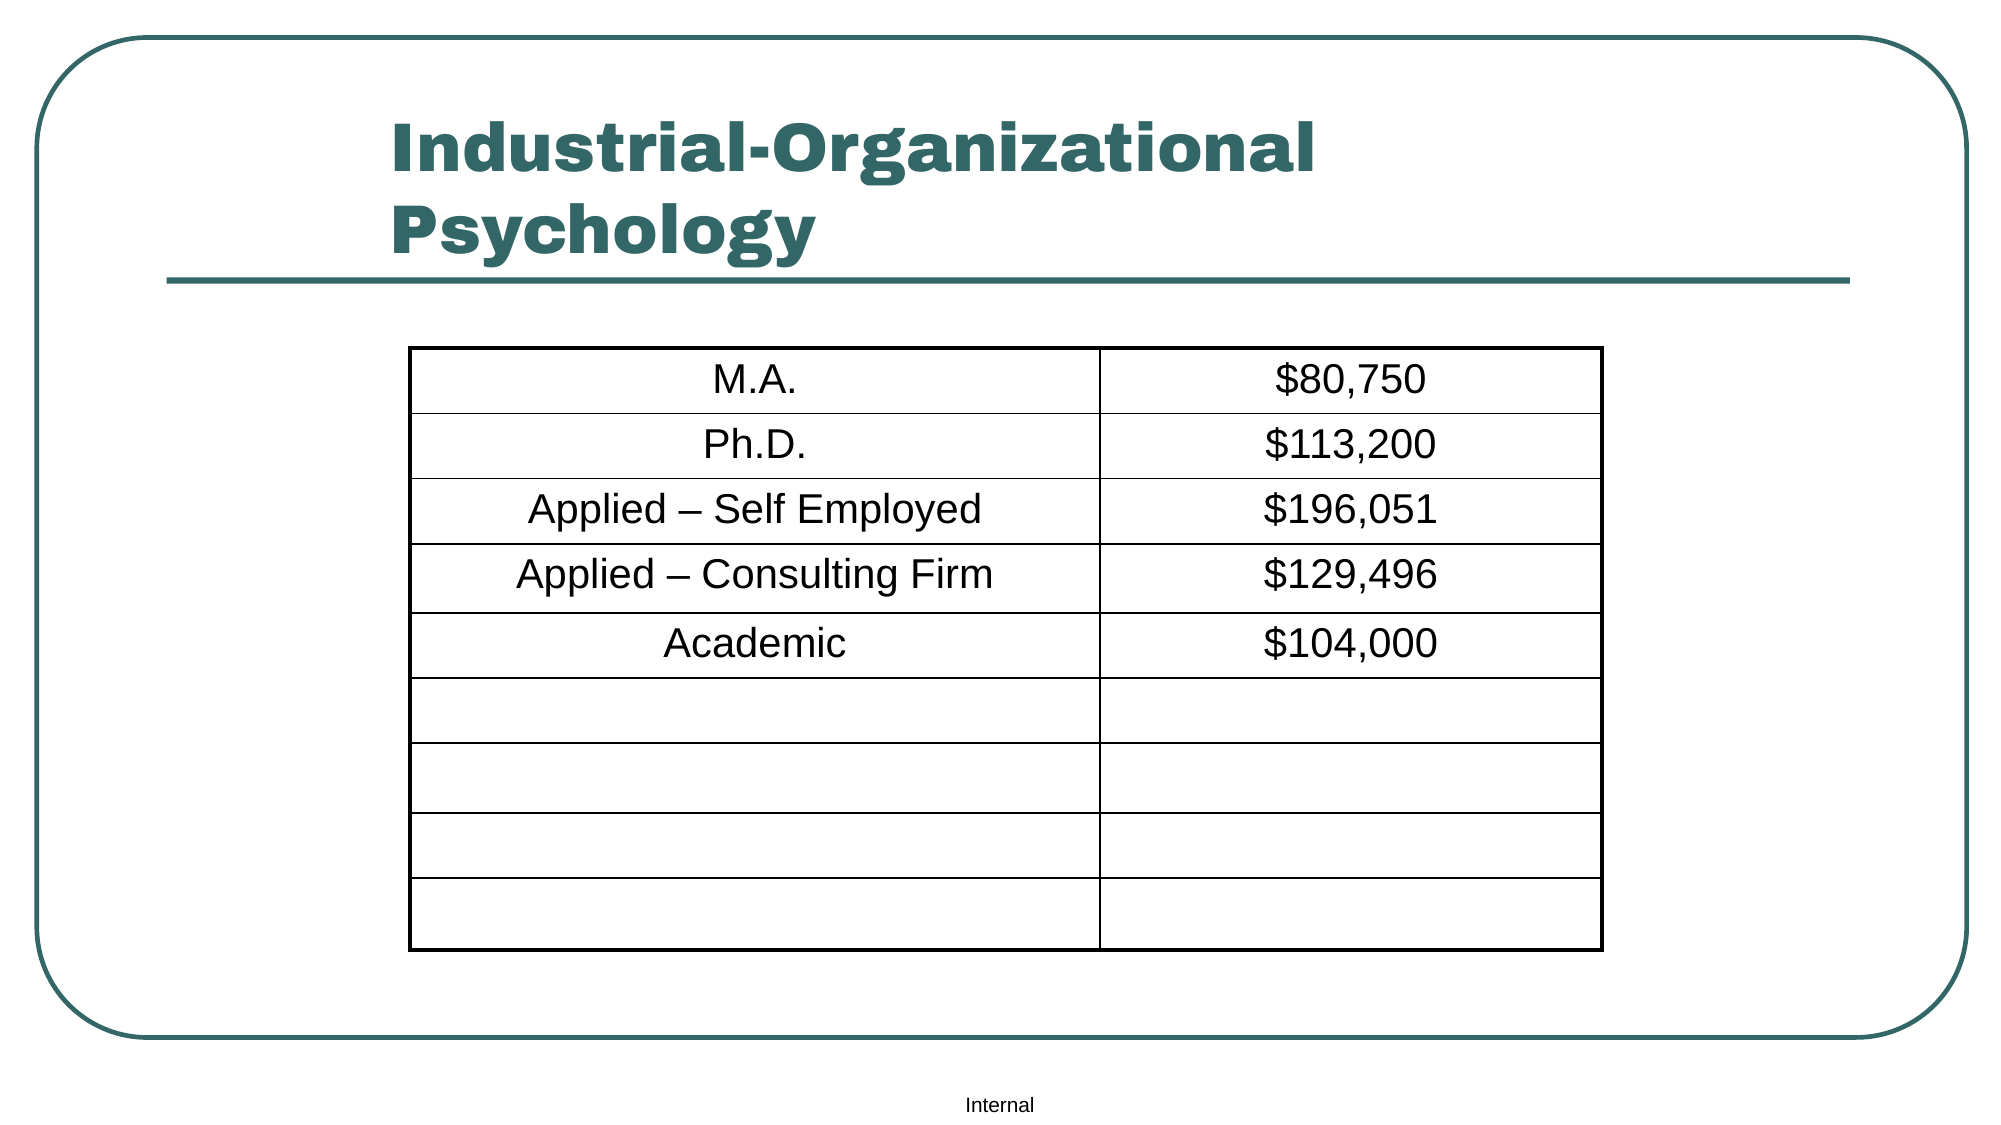

Industrial-Organizational Psychology
| M.A. | $80,750 |
| --- | --- |
| Ph.D. | $113,200 |
| Applied – Self Employed | $196,051 |
| Applied – Consulting Firm | $129,496 |
| Academic | $104,000 |
|  |  |
|  |  |
|  |  |
|  |  |